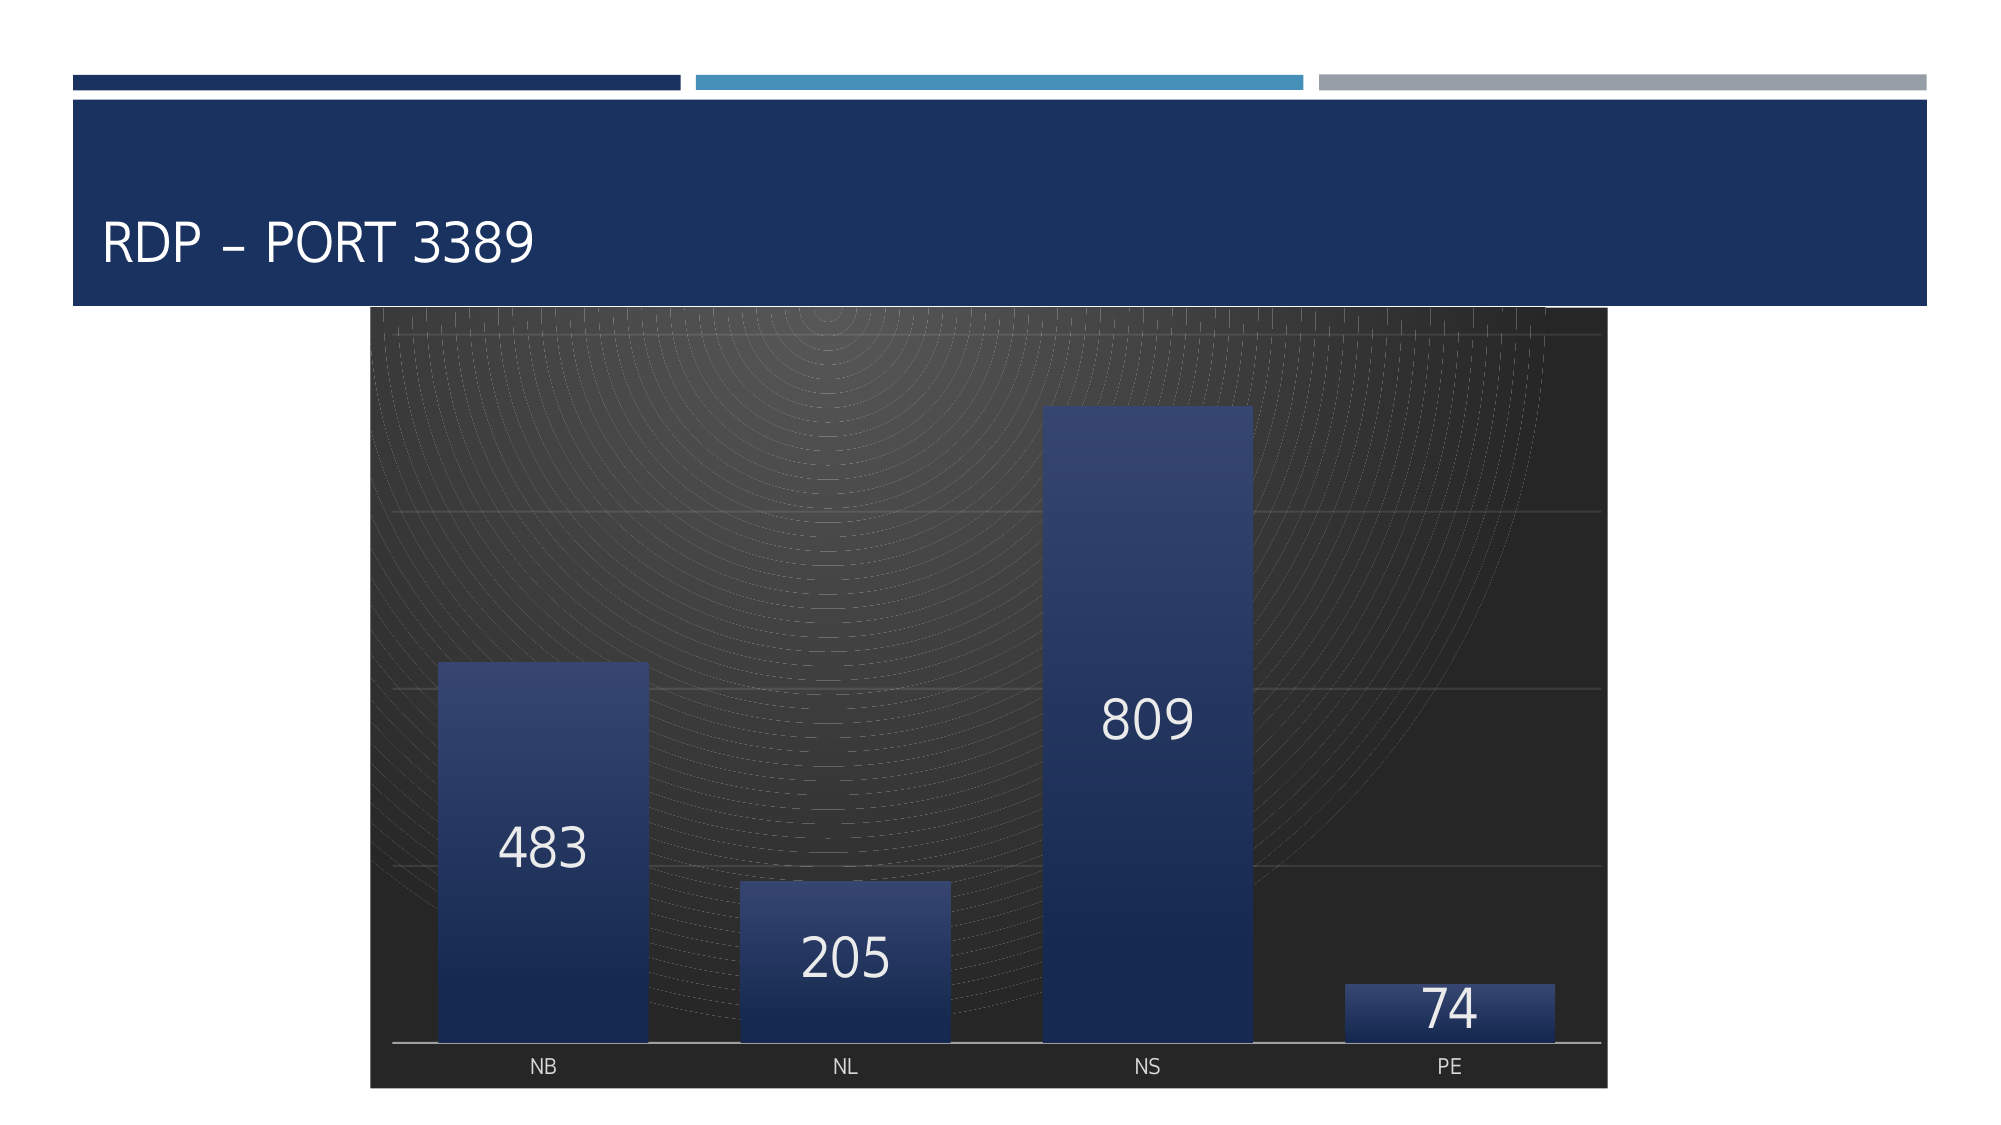

# RDP – Port 3389

### Chart

| Category | Series 1 |
|---|---|
| NB | 483.0 |
| NL | 205.0 |
| NS | 809.0 |
| PE | 74.0 |